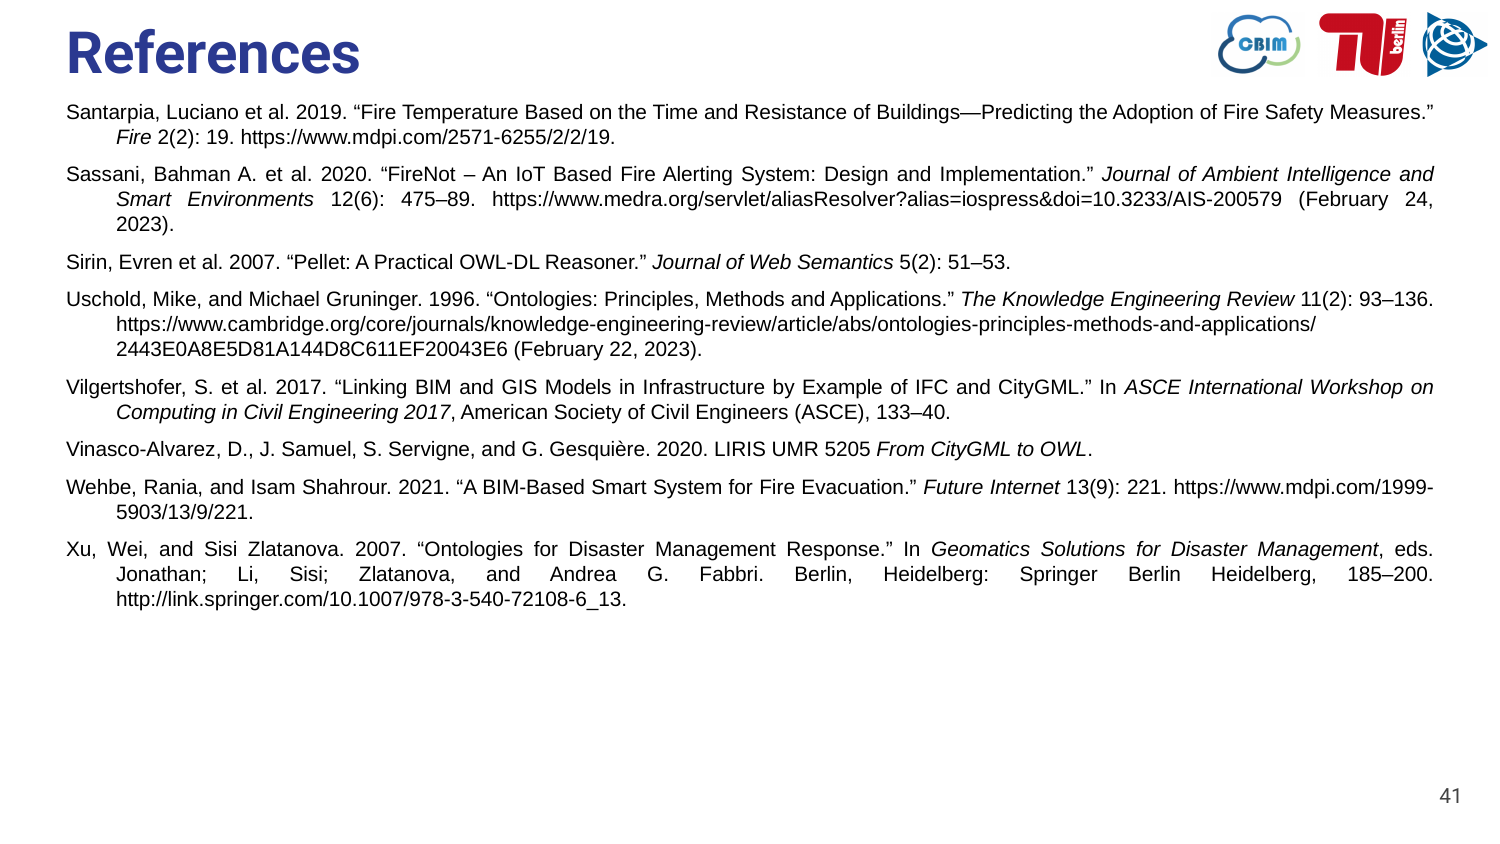

# References
Santarpia, Luciano et al. 2019. “Fire Temperature Based on the Time and Resistance of Buildings—Predicting the Adoption of Fire Safety Measures.” Fire 2(2): 19. https://www.mdpi.com/2571-6255/2/2/19.
Sassani, Bahman A. et al. 2020. “FireNot – An IoT Based Fire Alerting System: Design and Implementation.” Journal of Ambient Intelligence and Smart Environments 12(6): 475–89. https://www.medra.org/servlet/aliasResolver?alias=iospress&doi=10.3233/AIS-200579 (February 24, 2023).
Sirin, Evren et al. 2007. “Pellet: A Practical OWL-DL Reasoner.” Journal of Web Semantics 5(2): 51–53.
Uschold, Mike, and Michael Gruninger. 1996. “Ontologies: Principles, Methods and Applications.” The Knowledge Engineering Review 11(2): 93–136. https://www.cambridge.org/core/journals/knowledge-engineering-review/article/abs/ontologies-principles-methods-and-applications/2443E0A8E5D81A144D8C611EF20043E6 (February 22, 2023).
Vilgertshofer, S. et al. 2017. “Linking BIM and GIS Models in Infrastructure by Example of IFC and CityGML.” In ASCE International Workshop on Computing in Civil Engineering 2017, American Society of Civil Engineers (ASCE), 133–40.
Vinasco-Alvarez, D., J. Samuel, S. Servigne, and G. Gesquière. 2020. LIRIS UMR 5205 From CityGML to OWL.
Wehbe, Rania, and Isam Shahrour. 2021. “A BIM-Based Smart System for Fire Evacuation.” Future Internet 13(9): 221. https://www.mdpi.com/1999-5903/13/9/221.
Xu, Wei, and Sisi Zlatanova. 2007. “Ontologies for Disaster Management Response.” In Geomatics Solutions for Disaster Management, eds. Jonathan; Li, Sisi; Zlatanova, and Andrea G. Fabbri. Berlin, Heidelberg: Springer Berlin Heidelberg, 185–200. http://link.springer.com/10.1007/978-3-540-72108-6_13.
41